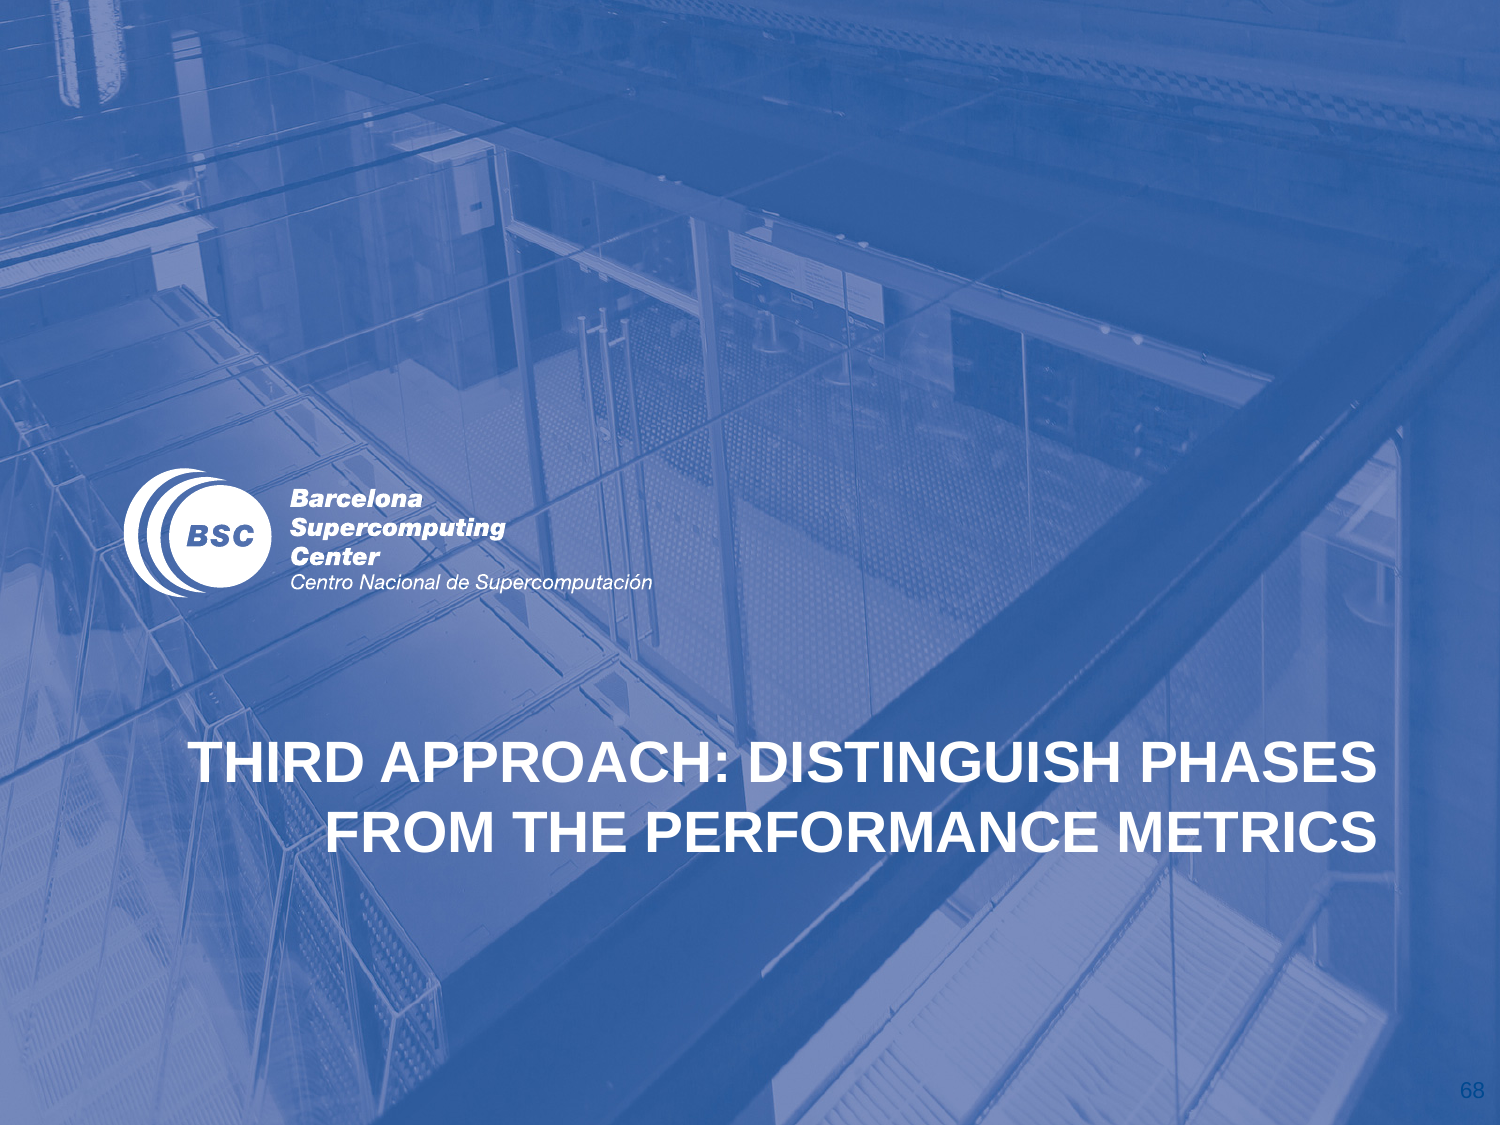

# Third approach: Distinguish phases from the performance metrics
68